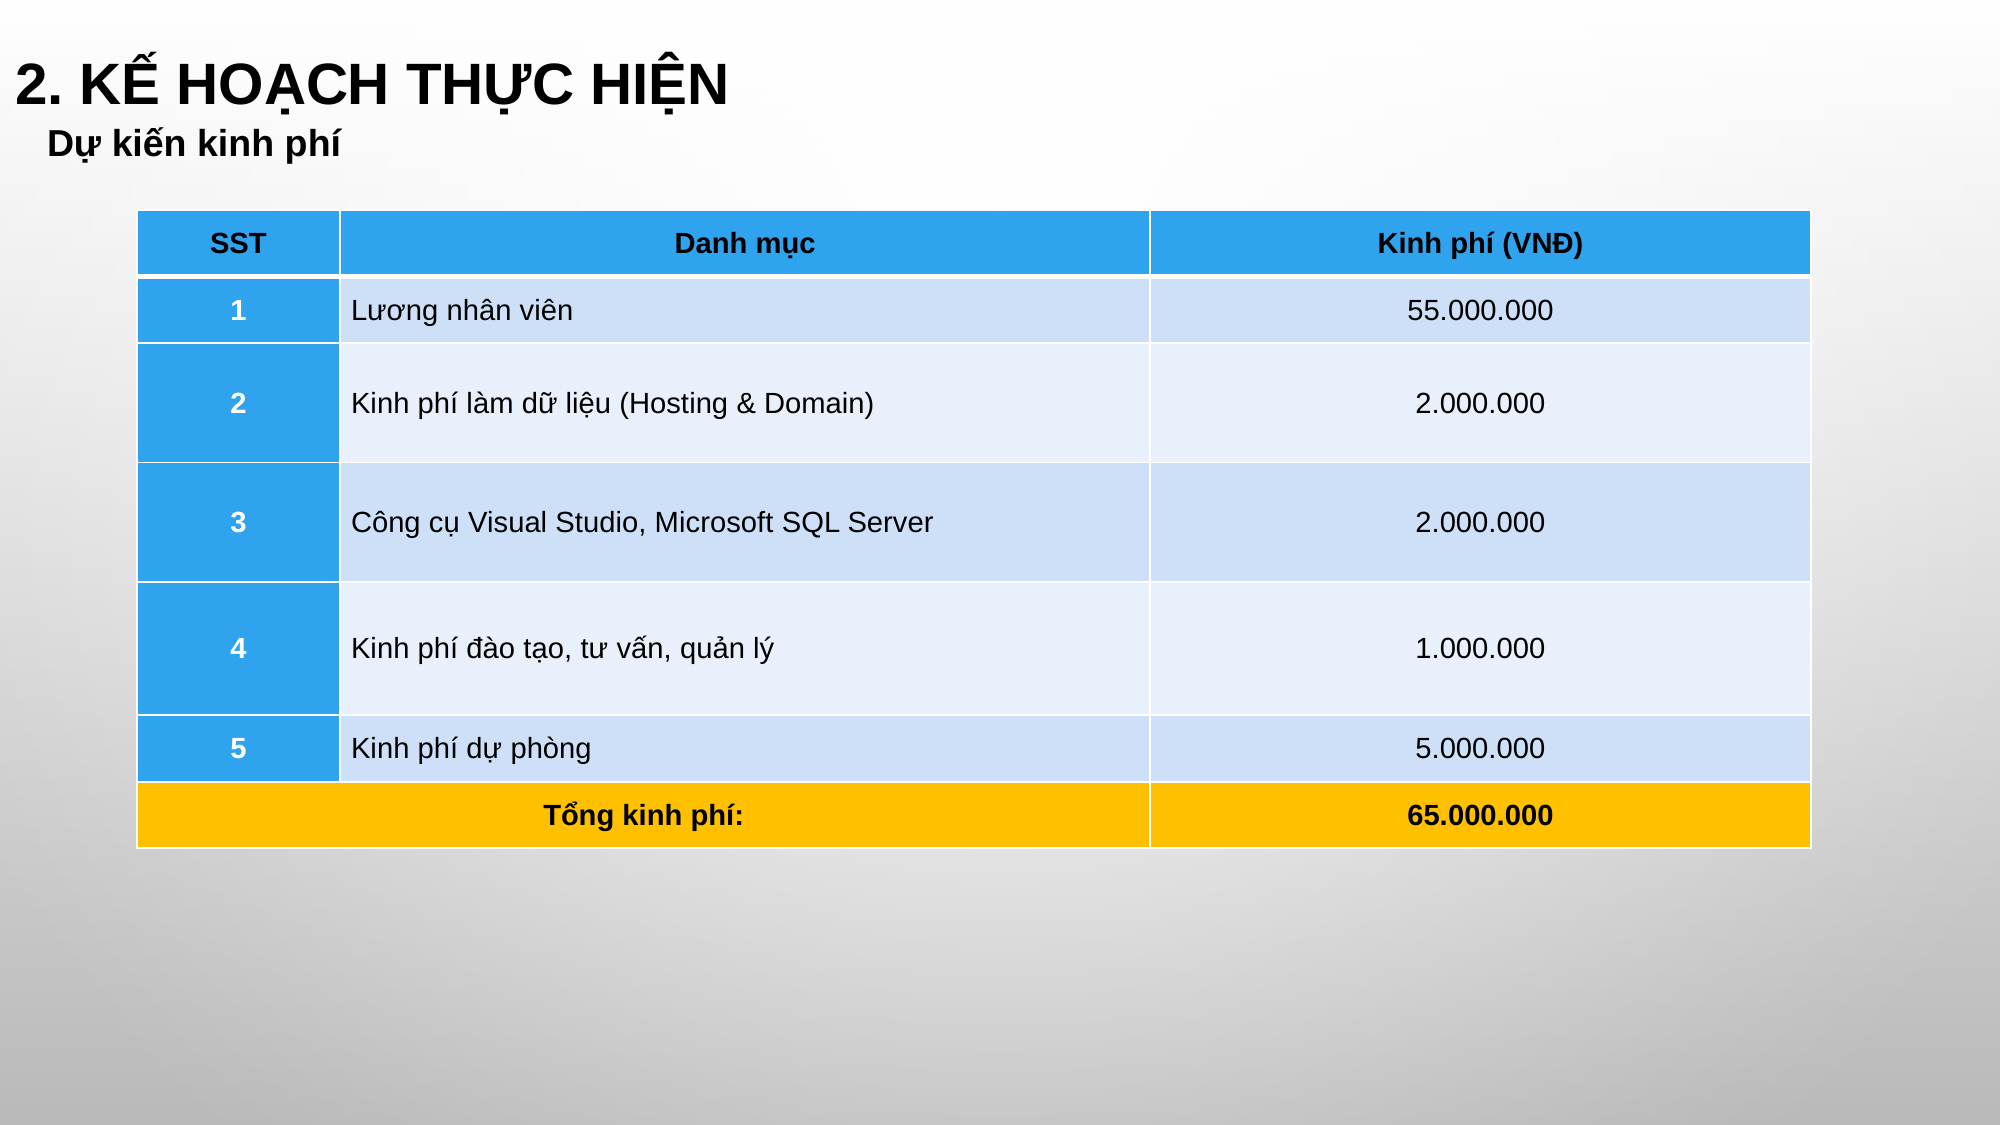

# 2. KẾ HOẠCH THỰC HIỆN
Dự kiến kinh phí
| SST | Danh mục | Kinh phí (VNĐ) |
| --- | --- | --- |
| 1 | Lương nhân viên | 55.000.000 |
| 2 | Kinh phí làm dữ liệu (Hosting & Domain) | 2.000.000 |
| 3 | Công cụ Visual Studio, Microsoft SQL Server | 2.000.000 |
| 4 | Kinh phí đào tạo, tư vấn, quản lý | 1.000.000 |
| 5 | Kinh phí dự phòng | 5.000.000 |
| Tổng kinh phí: |  | 65.000.000 |